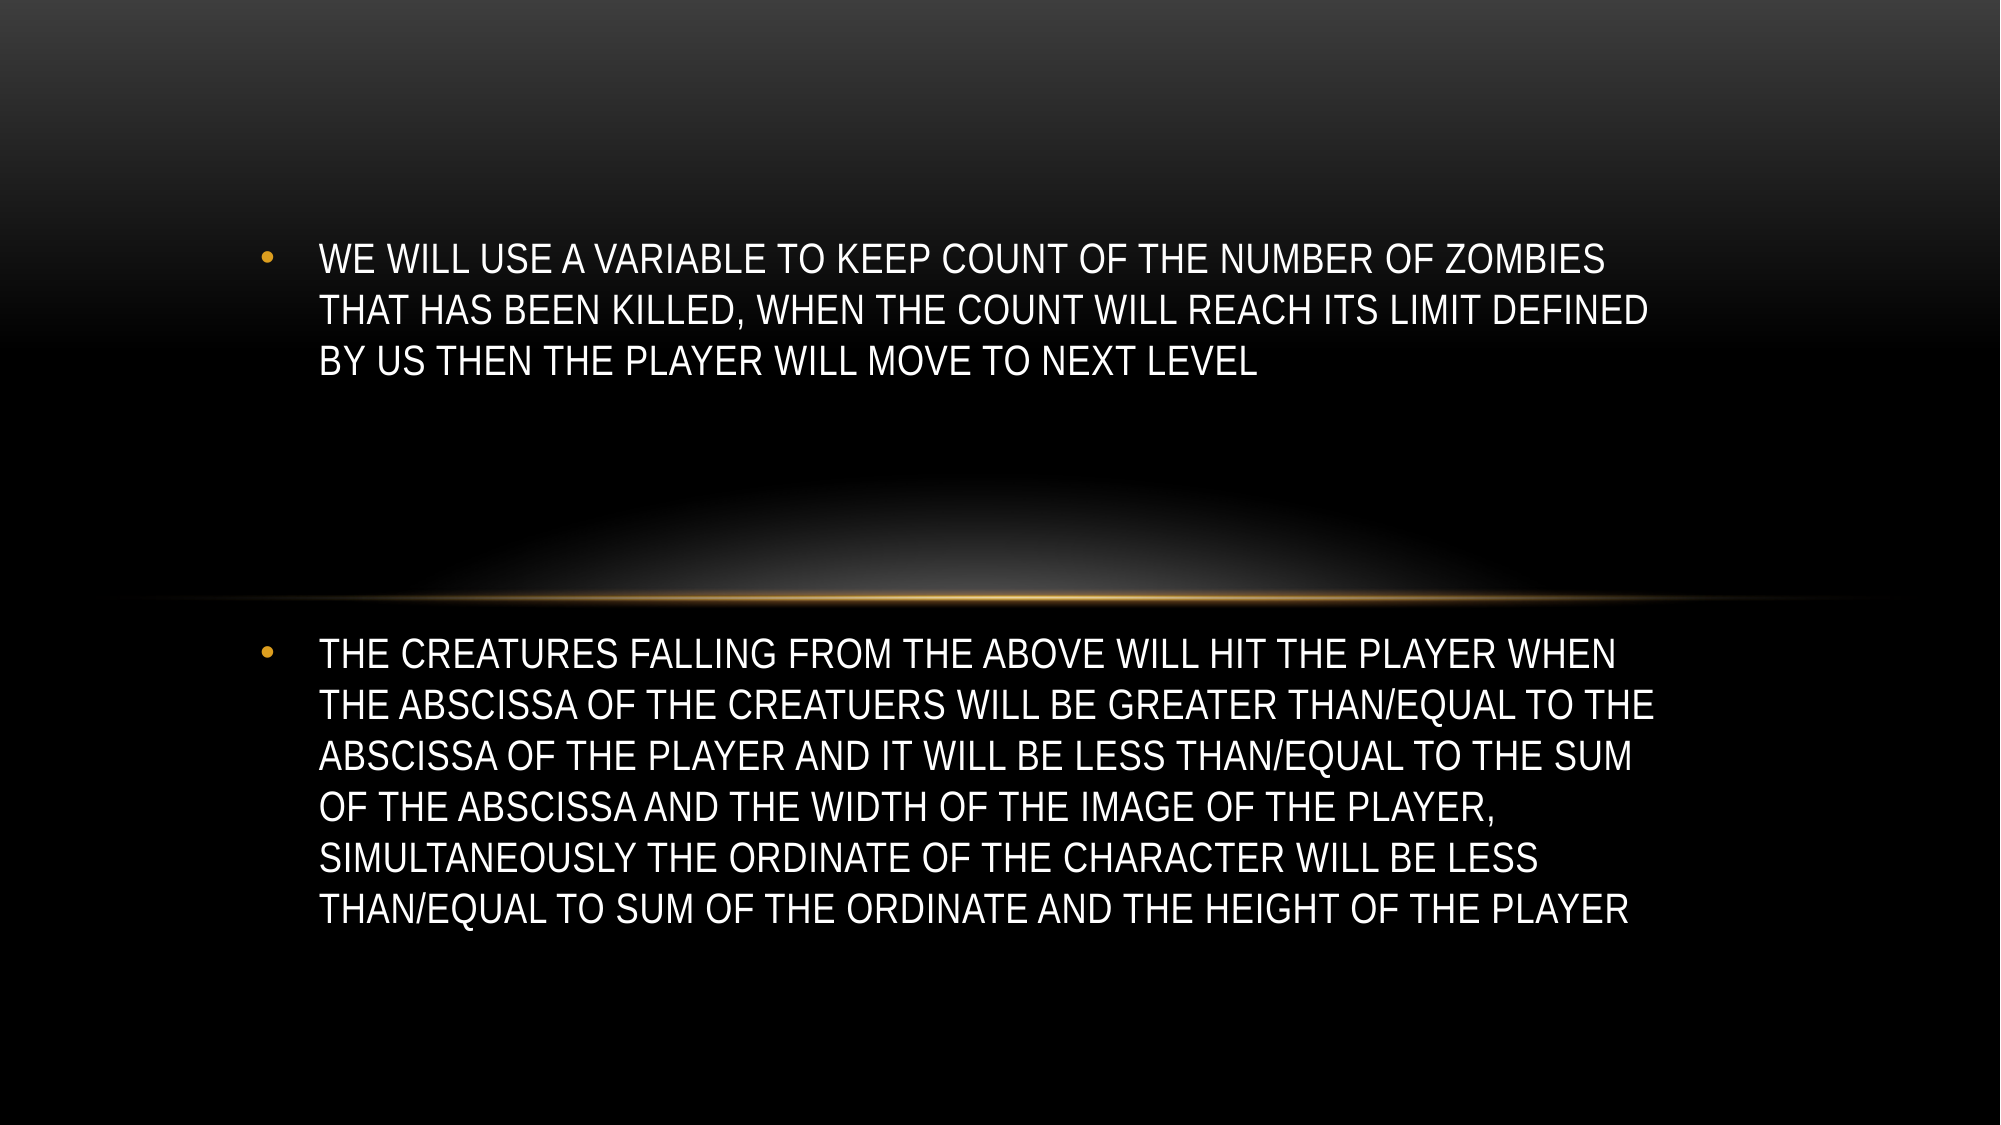

WE WILL USE A VARIABLE TO KEEP COUNT OF THE NUMBER OF ZOMBIES THAT HAS BEEN KILLED, WHEN THE COUNT WILL REACH ITS LIMIT DEFINED BY US THEN THE PLAYER WILL MOVE TO NEXT LEVEL

THE CREATURES FALLING FROM THE ABOVE WILL HIT THE PLAYER WHEN THE ABSCISSA OF THE CREATUERS WILL BE GREATER THAN/EQUAL TO THE ABSCISSA OF THE PLAYER AND IT WILL BE LESS THAN/EQUAL TO THE SUM OF THE ABSCISSA AND THE WIDTH OF THE IMAGE OF THE PLAYER, SIMULTANEOUSLY THE ORDINATE OF THE CHARACTER WILL BE LESS THAN/EQUAL TO SUM OF THE ORDINATE AND THE HEIGHT OF THE PLAYER